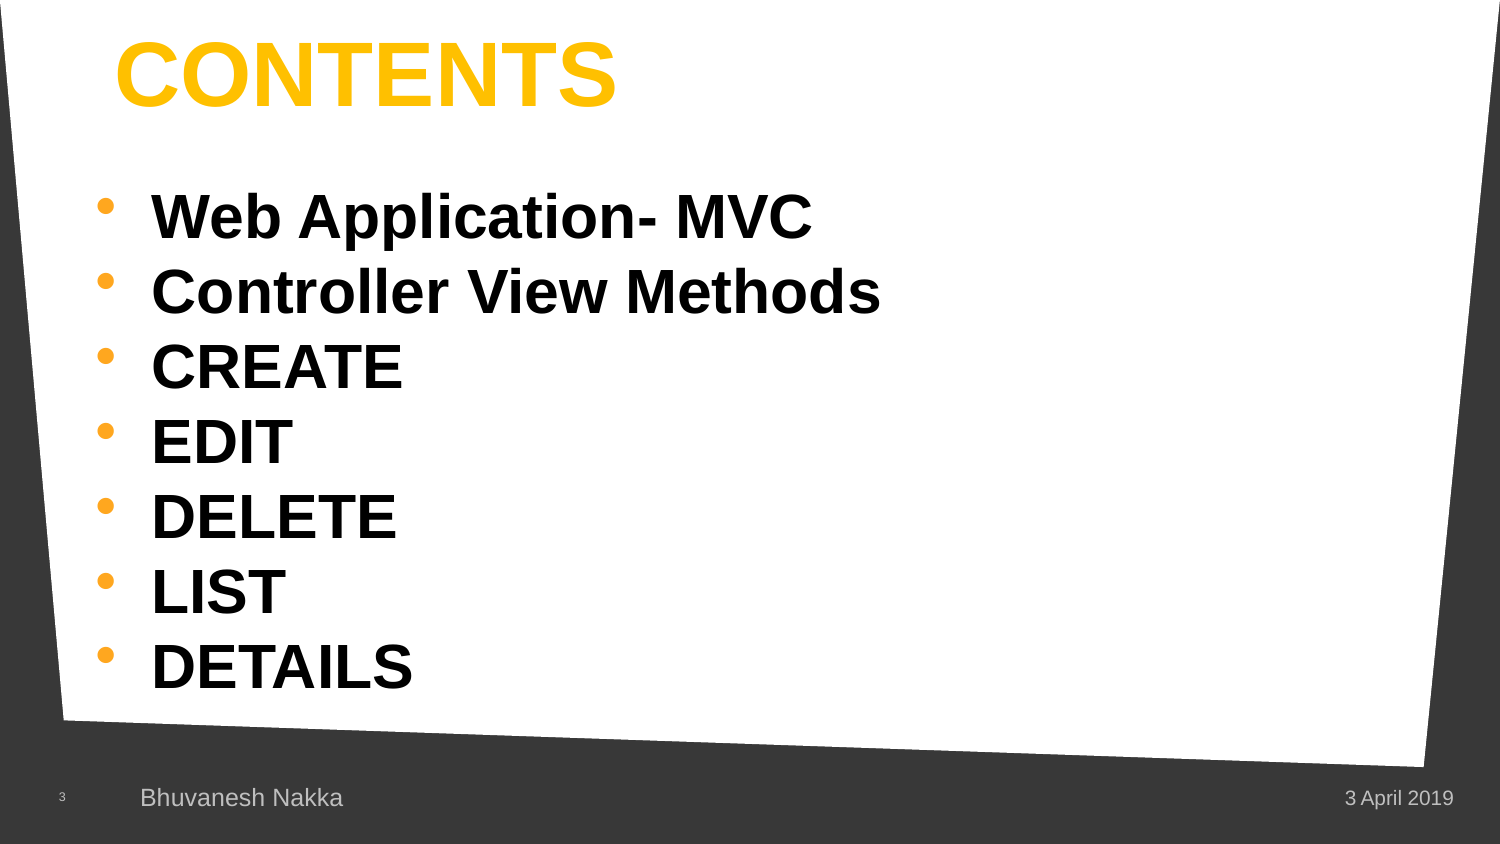

CONTENTS
Web Application- MVC
Controller View Methods
CREATE
EDIT
DELETE
LIST
DETAILS

3
Bhuvanesh Nakka
3 April 2019